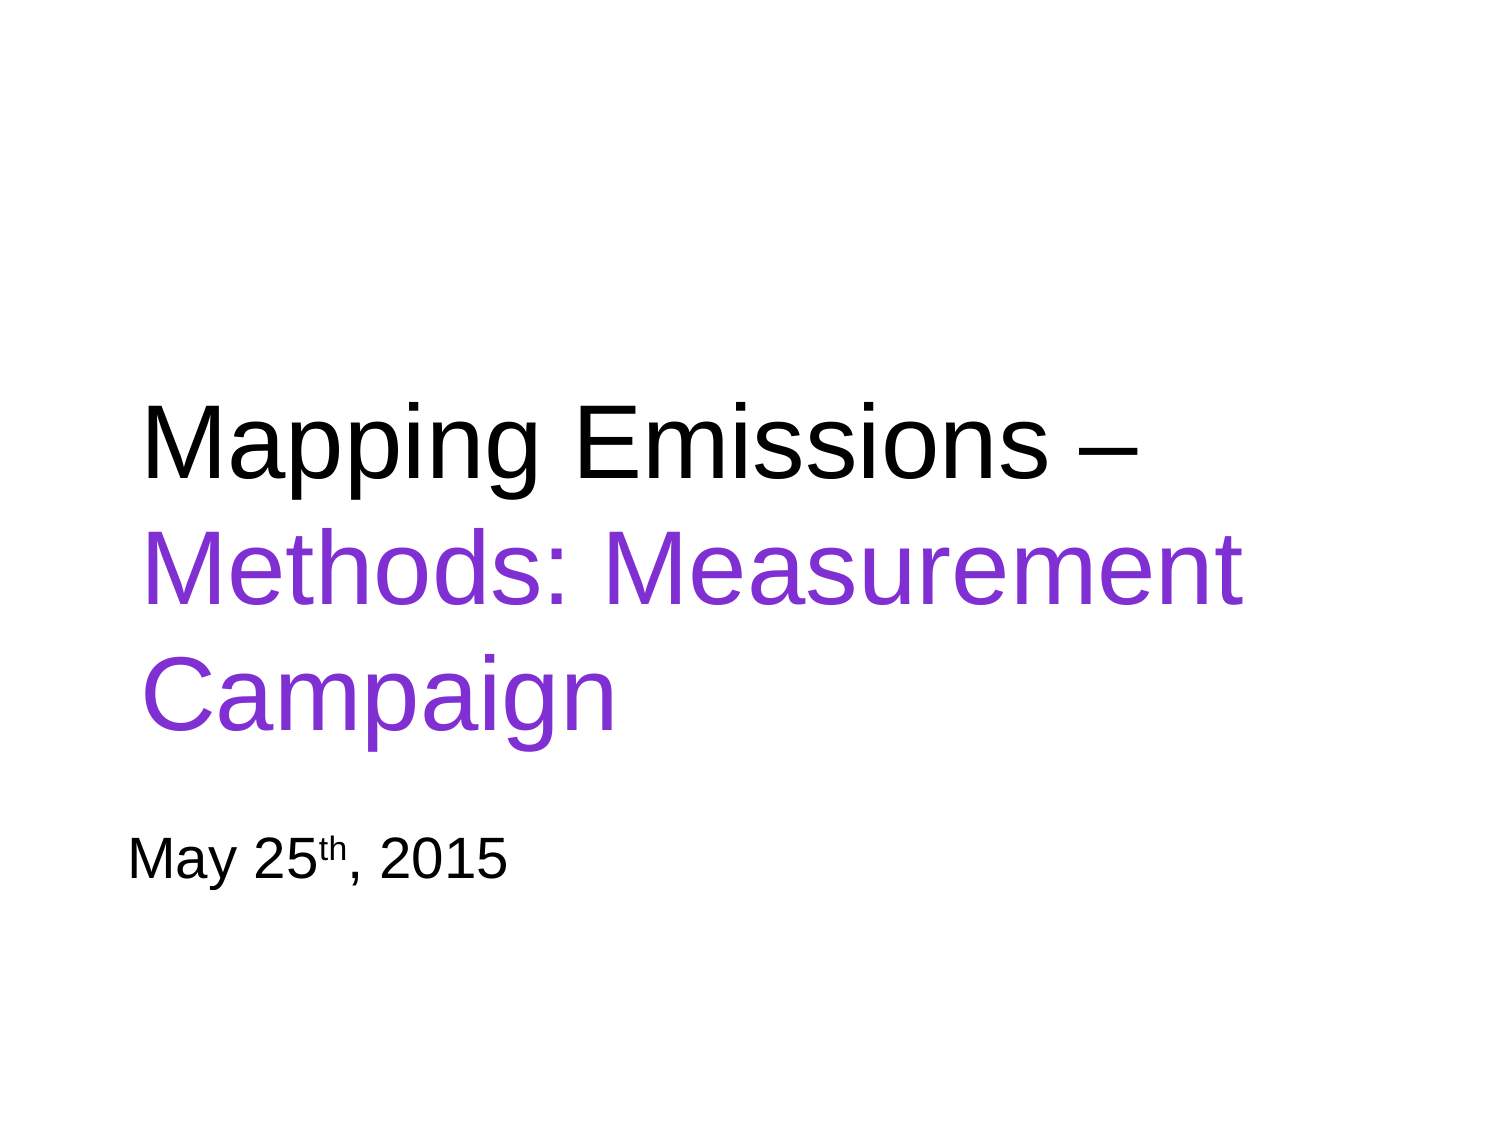

# Mapping Emissions – Methods: Measurement Campaign
May 25th, 2015